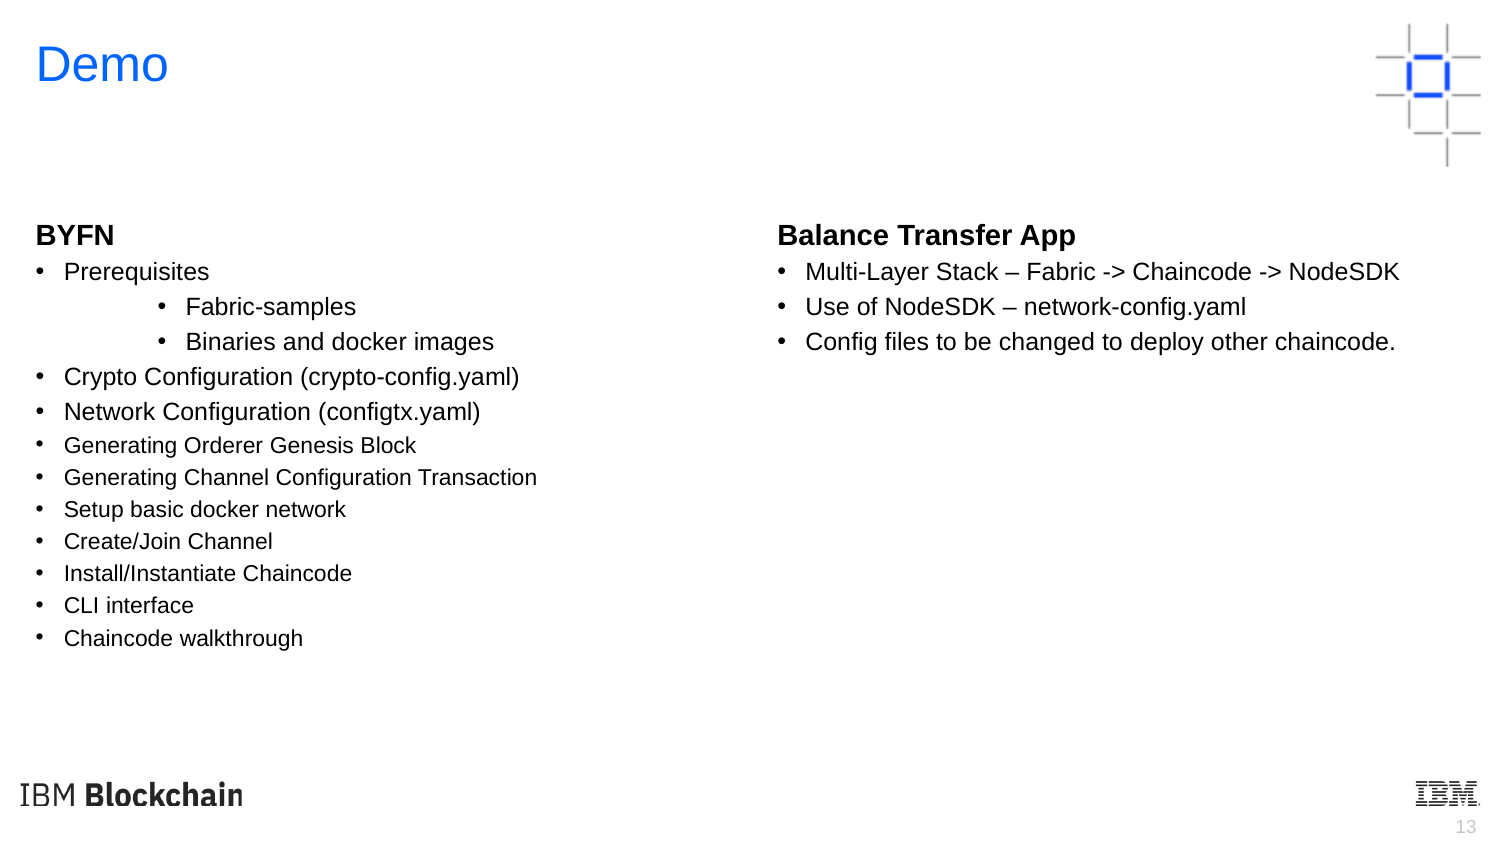

Demo
BYFN
Prerequisites
Fabric-samples
Binaries and docker images
Crypto Configuration (crypto-config.yaml)
Network Configuration (configtx.yaml)
Generating Orderer Genesis Block
Generating Channel Configuration Transaction
Setup basic docker network
Create/Join Channel
Install/Instantiate Chaincode
CLI interface
Chaincode walkthrough
Balance Transfer App
Multi-Layer Stack – Fabric -> Chaincode -> NodeSDK
Use of NodeSDK – network-config.yaml
Config files to be changed to deploy other chaincode.